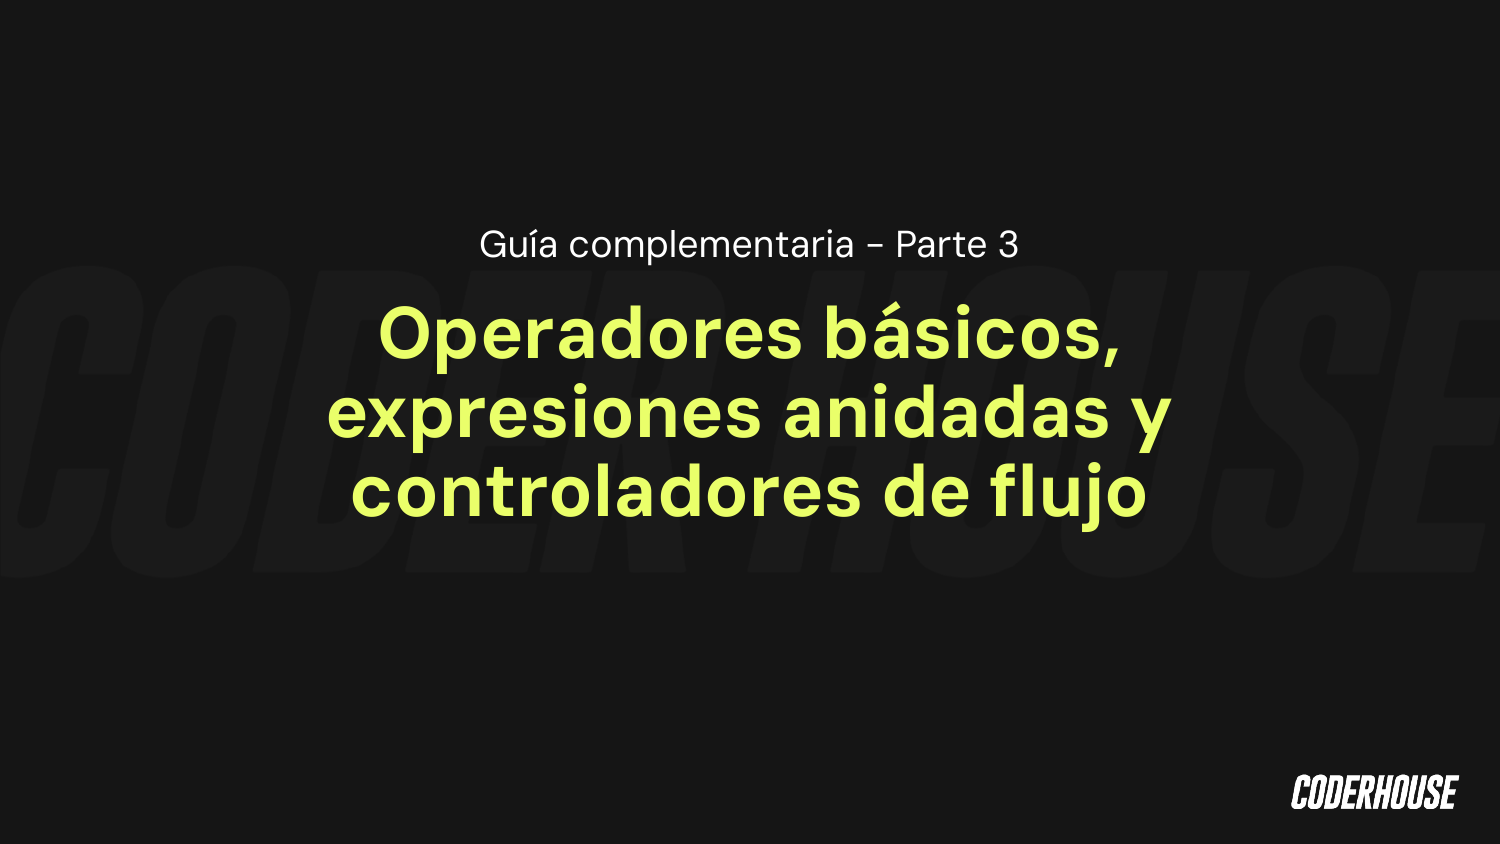

Guía complementaria - Parte 3
Operadores básicos, expresiones anidadas y controladores de flujo